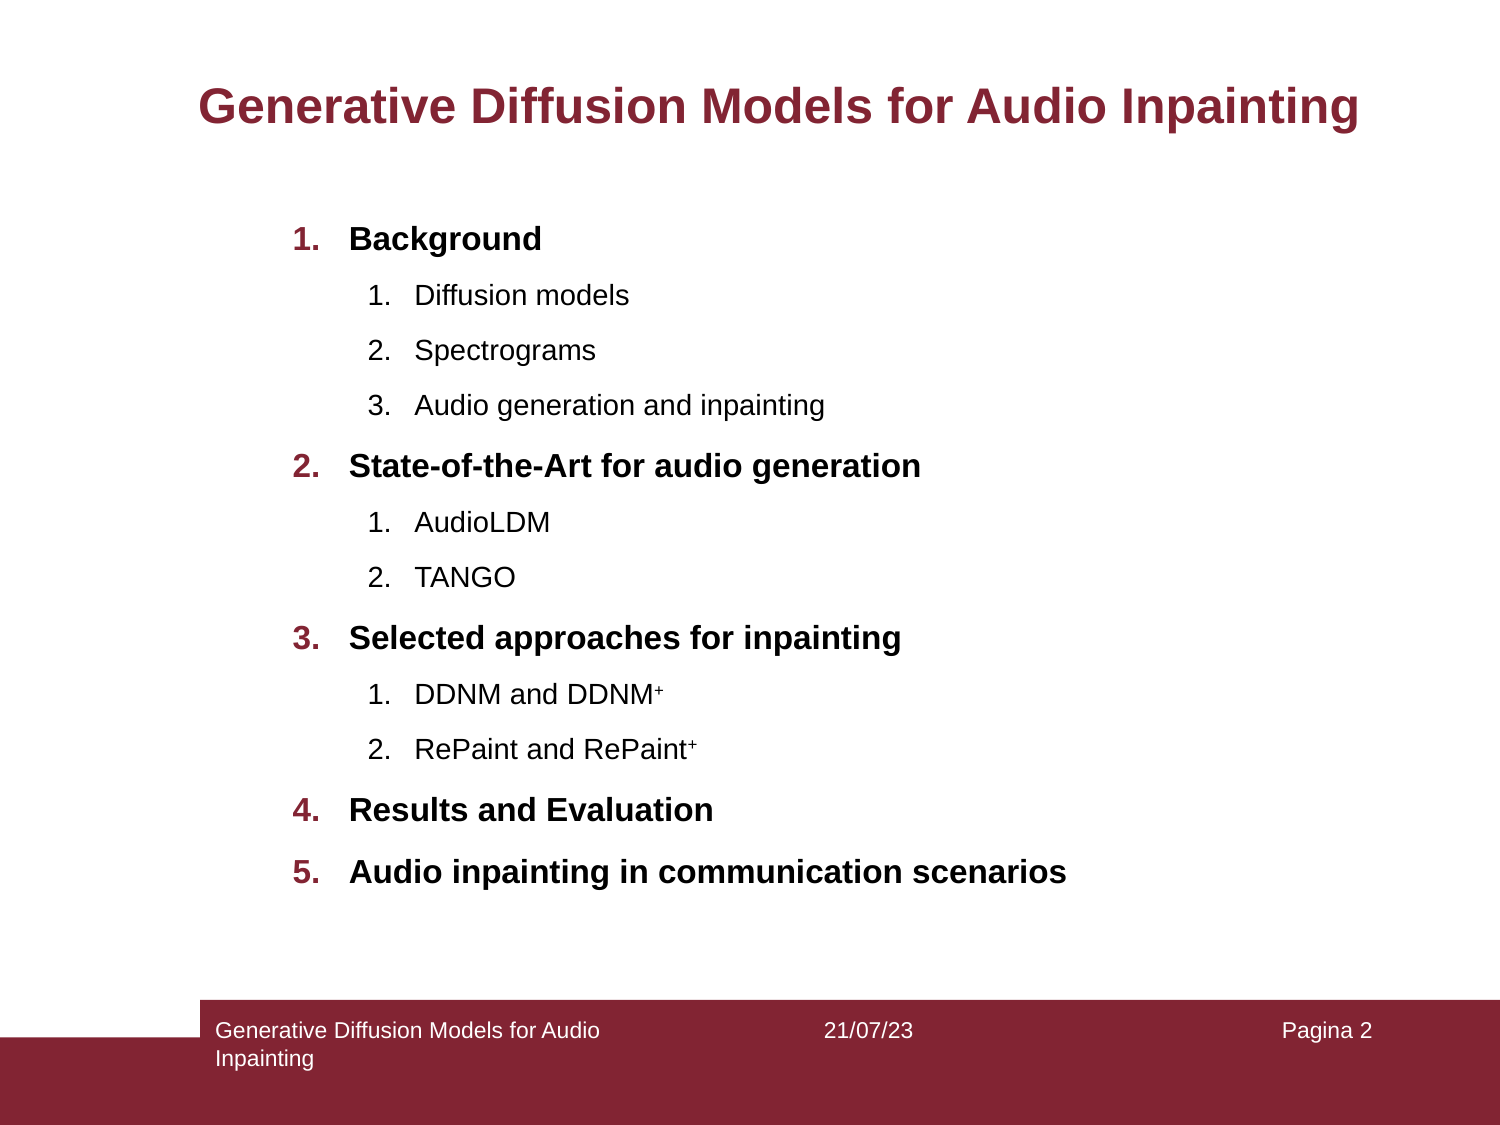

# Generative Diffusion Models for Audio Inpainting

Background
Diffusion models
Spectrograms
Audio generation and inpainting
State-of-the-Art for audio generation
AudioLDM
TANGO
Selected approaches for inpainting
DDNM and DDNM+
RePaint and RePaint+
Results and Evaluation
Audio inpainting in communication scenarios
Generative Diffusion Models for Audio Inpainting
21/07/23
Pagina 2